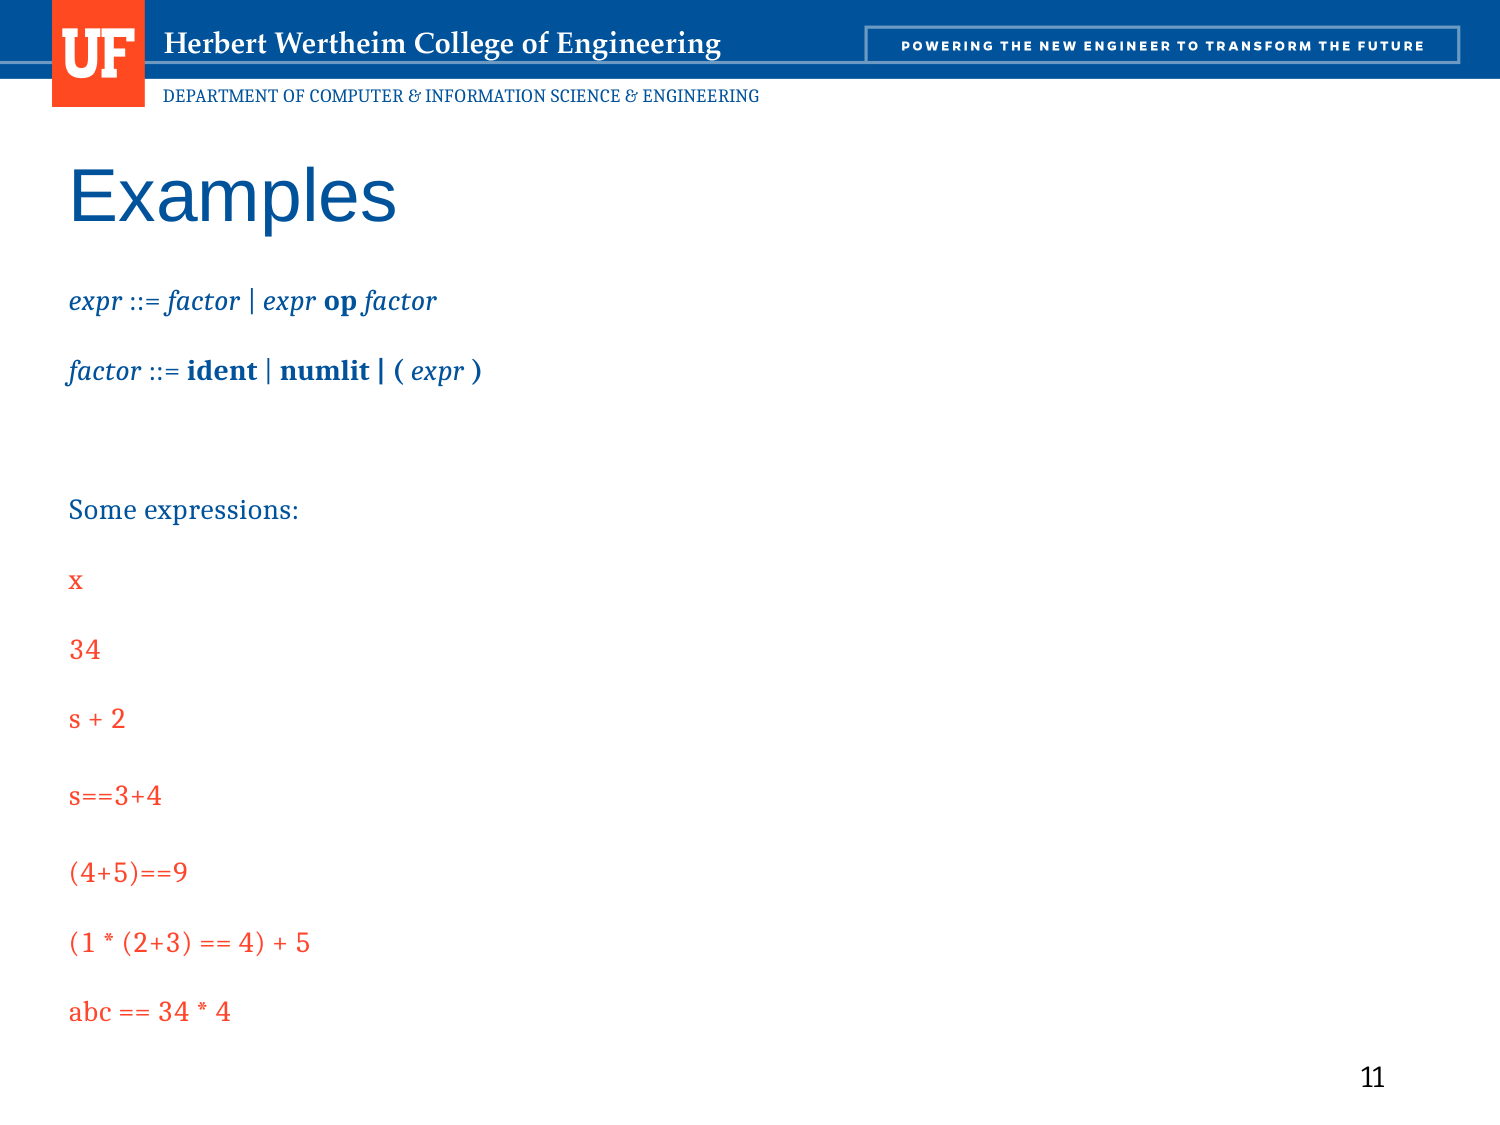

# Examples
expr ::= factor | expr op factor
factor ::= ident | numlit | ( expr )

Some expressions:
x
34
s + 2
s==3+4
(4+5)==9
(1 * (2+3) == 4) + 5
abc == 34 * 4
11